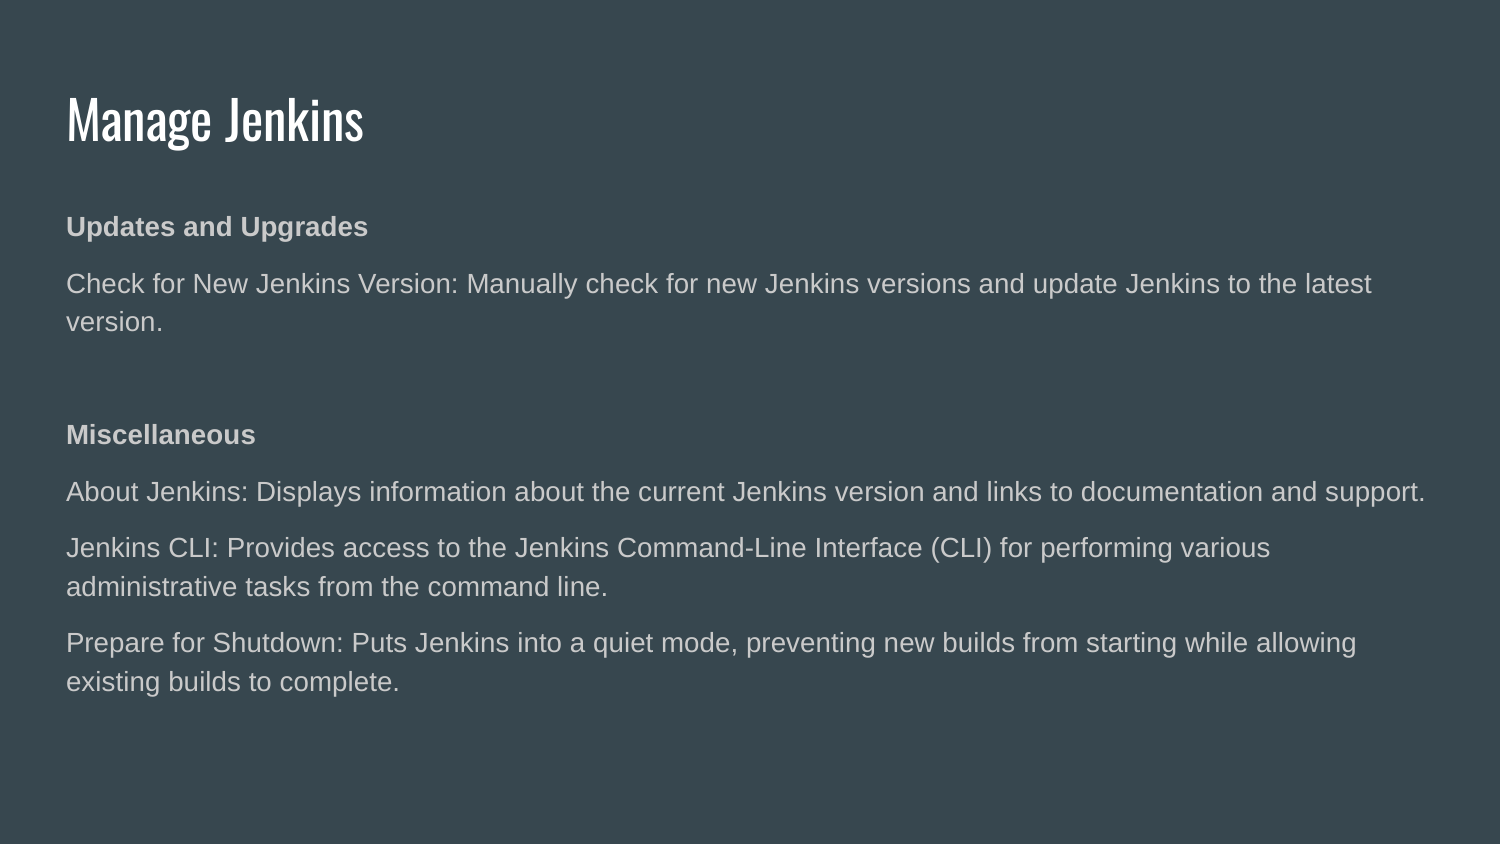

# Manage Jenkins
Updates and Upgrades
Check for New Jenkins Version: Manually check for new Jenkins versions and update Jenkins to the latest version.

Miscellaneous
About Jenkins: Displays information about the current Jenkins version and links to documentation and support.
Jenkins CLI: Provides access to the Jenkins Command-Line Interface (CLI) for performing various administrative tasks from the command line.
Prepare for Shutdown: Puts Jenkins into a quiet mode, preventing new builds from starting while allowing existing builds to complete.